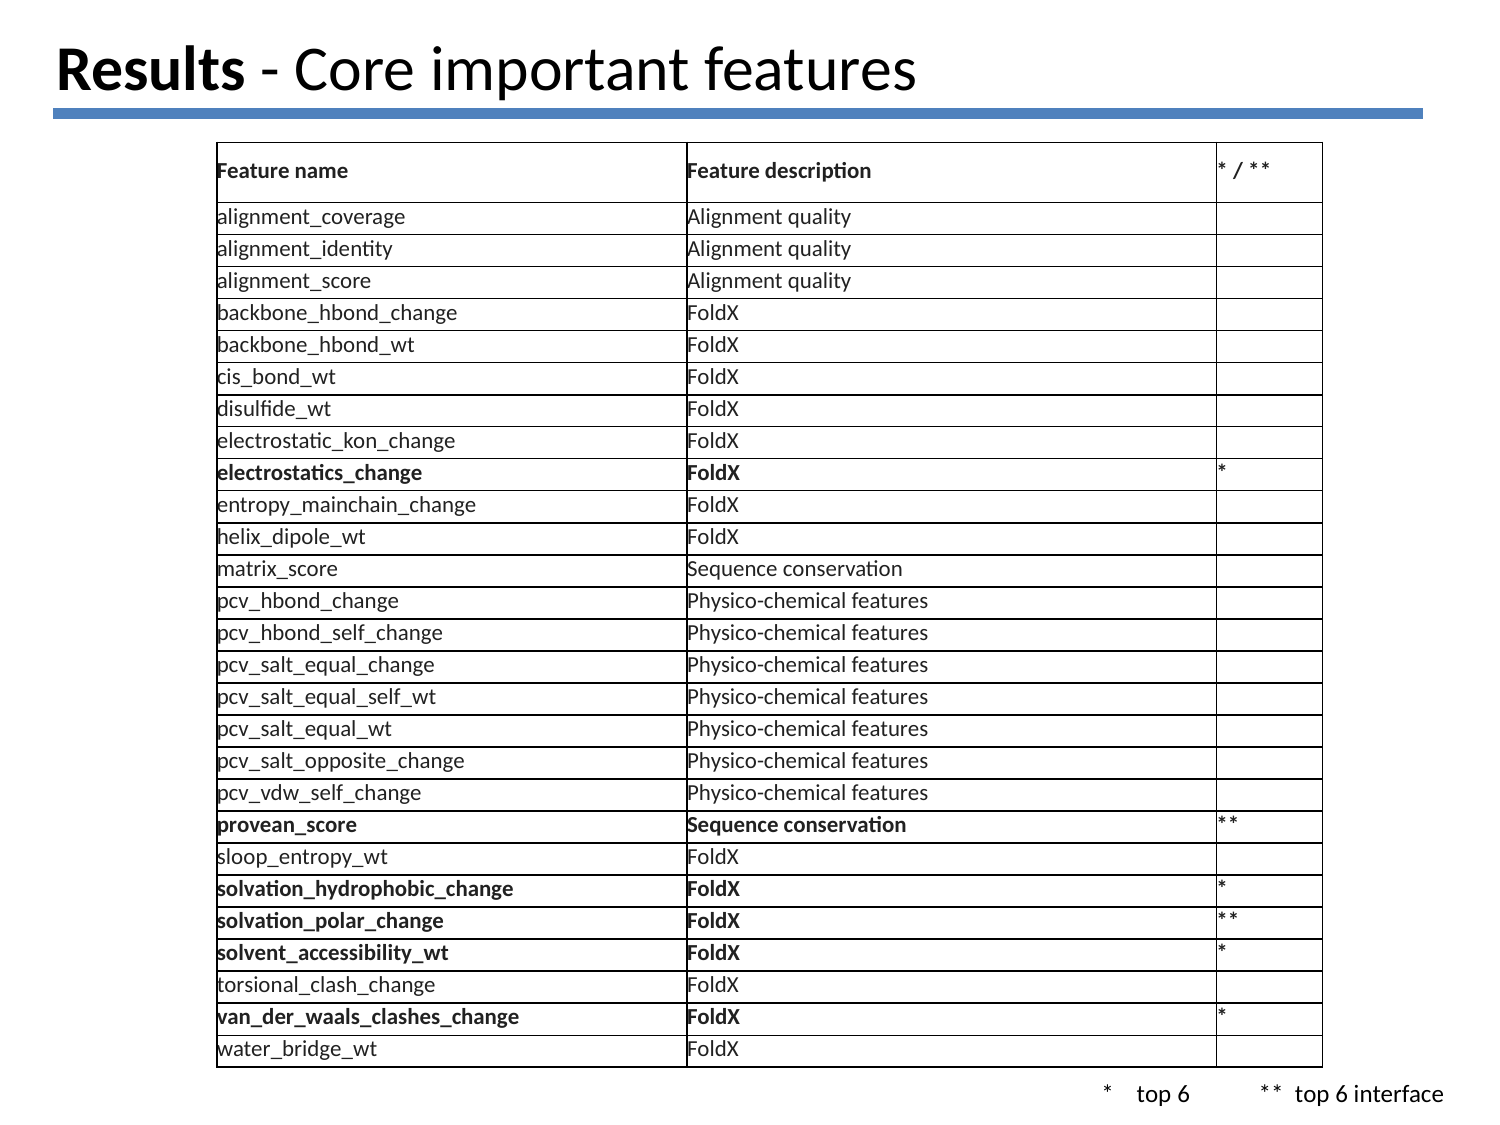

# Results - Core important features
| Feature name | Feature description | \* / \*\* |
| --- | --- | --- |
| alignment\_coverage | Alignment quality |  |
| alignment\_identity | Alignment quality |  |
| alignment\_score | Alignment quality |  |
| backbone\_hbond\_change | FoldX |  |
| backbone\_hbond\_wt | FoldX |  |
| cis\_bond\_wt | FoldX |  |
| disulfide\_wt | FoldX |  |
| electrostatic\_kon\_change | FoldX |  |
| electrostatics\_change | FoldX | \* |
| entropy\_mainchain\_change | FoldX |  |
| helix\_dipole\_wt | FoldX |  |
| matrix\_score | Sequence conservation |  |
| pcv\_hbond\_change | Physico-chemical features |  |
| pcv\_hbond\_self\_change | Physico-chemical features |  |
| pcv\_salt\_equal\_change | Physico-chemical features |  |
| pcv\_salt\_equal\_self\_wt | Physico-chemical features |  |
| pcv\_salt\_equal\_wt | Physico-chemical features |  |
| pcv\_salt\_opposite\_change | Physico-chemical features |  |
| pcv\_vdw\_self\_change | Physico-chemical features |  |
| provean\_score | Sequence conservation | \*\* |
| sloop\_entropy\_wt | FoldX |  |
| solvation\_hydrophobic\_change | FoldX | \* |
| solvation\_polar\_change | FoldX | \*\* |
| solvent\_accessibility\_wt | FoldX | \* |
| torsional\_clash\_change | FoldX |  |
| van\_der\_waals\_clashes\_change | FoldX | \* |
| water\_bridge\_wt | FoldX |  |
*    top 6            **  top 6 interface